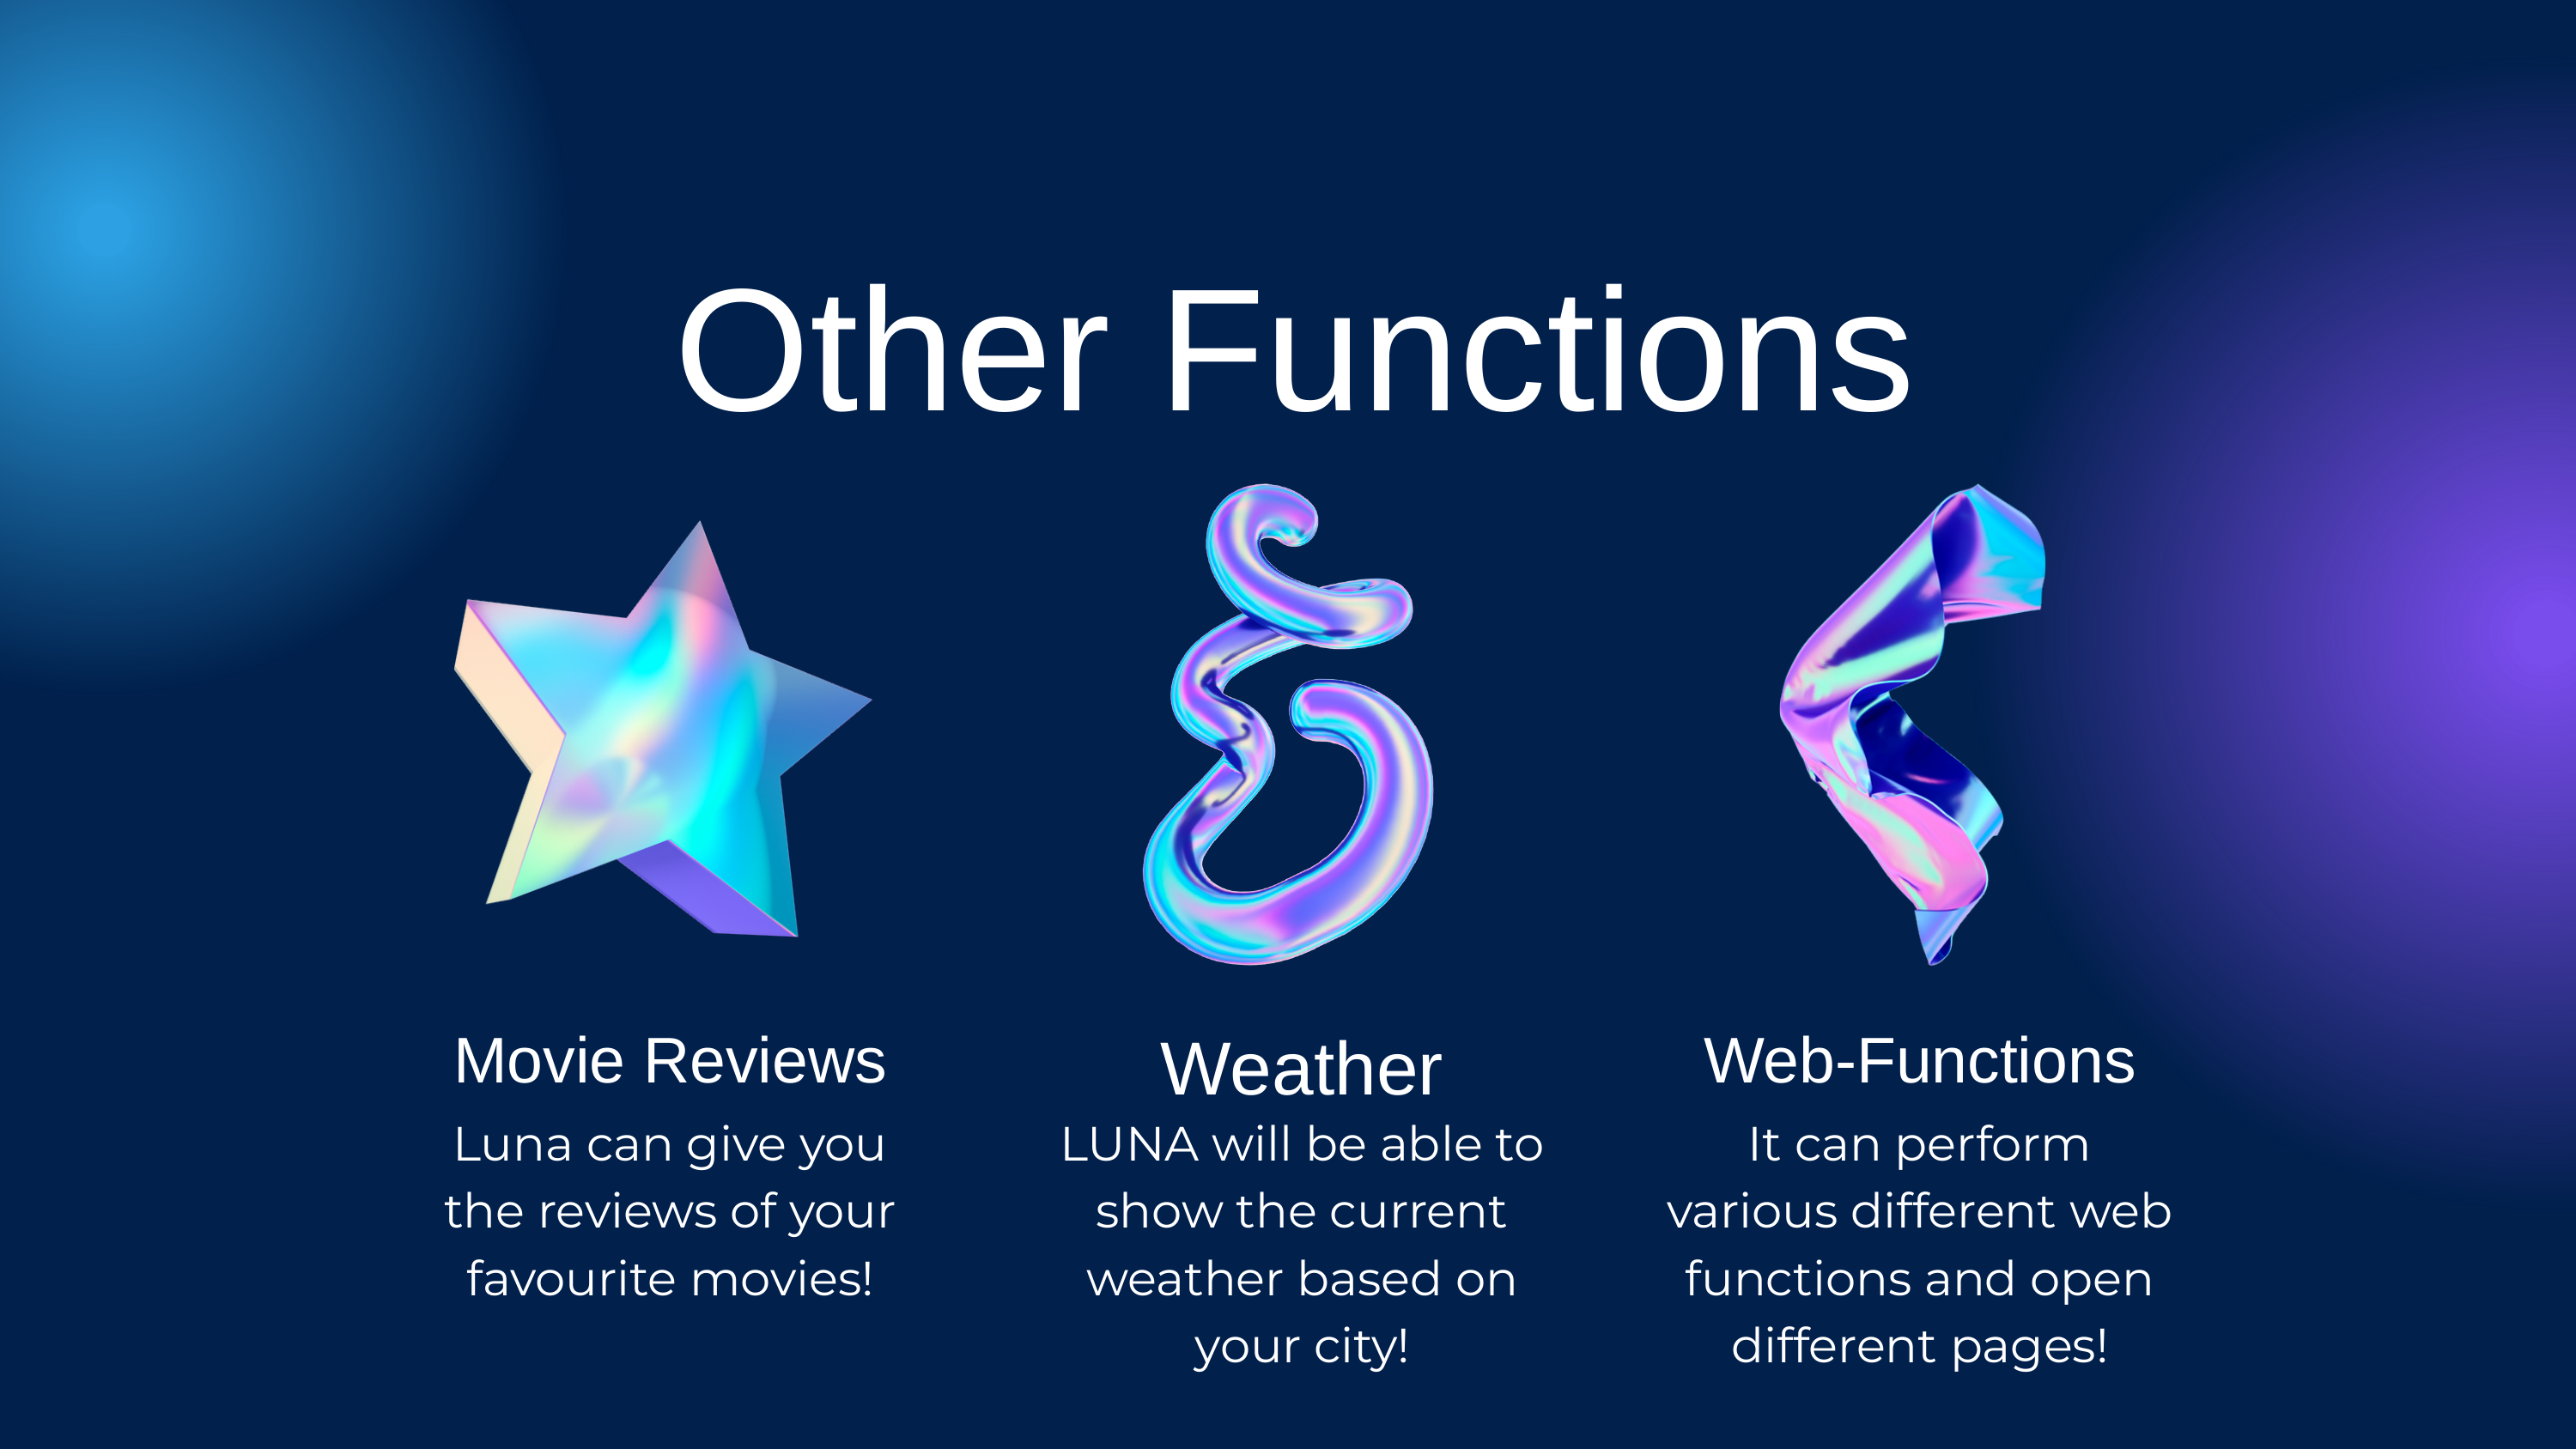

Other Functions

Weather
Movie Reviews
Web-Functions
Luna can give you the reviews of your favourite movies!
LUNA will be able to show the current weather based on your city!
It can perform various different web functions and open different pages!